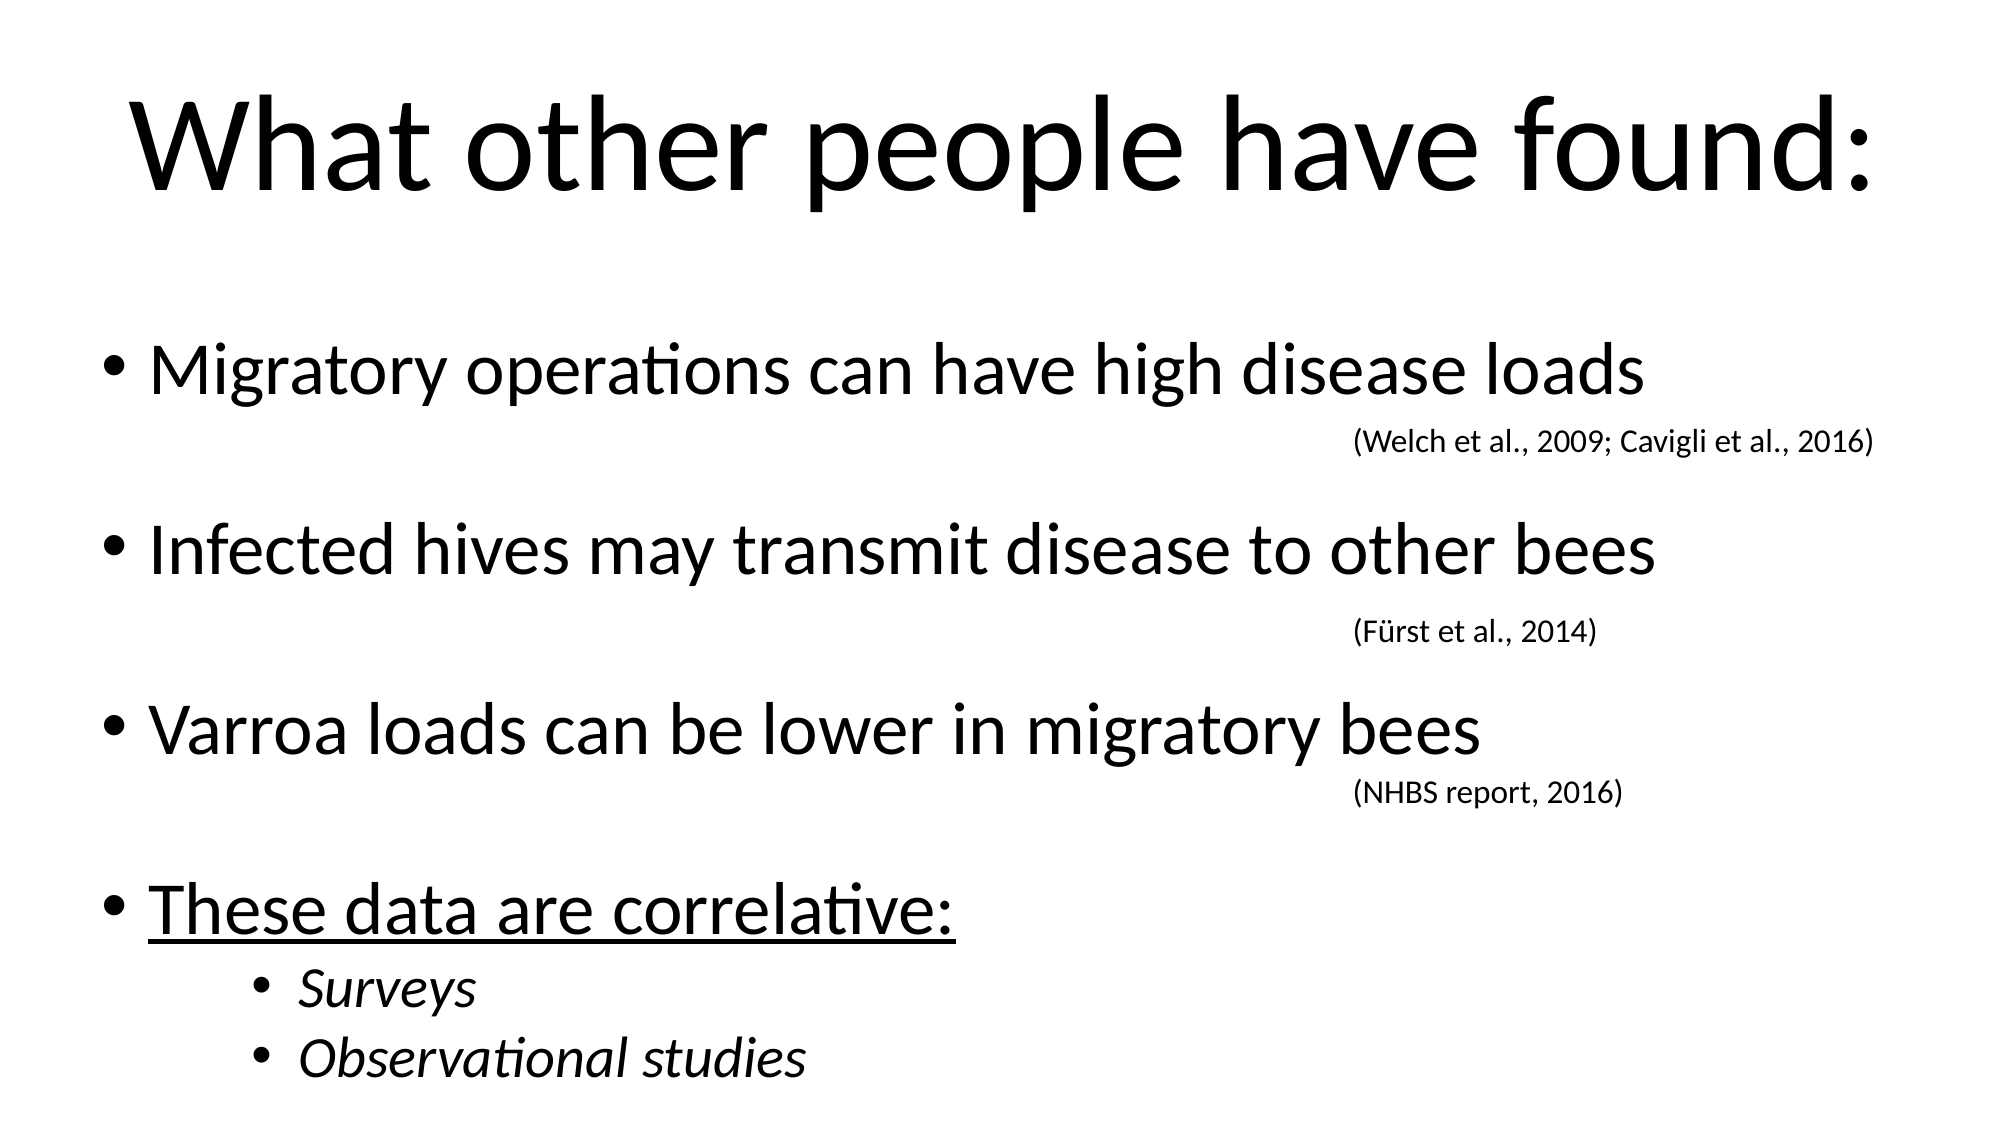

# What other people have found:

Migratory operations can have high disease loads

Infected hives may transmit disease to other bees

Varroa loads can be lower in migratory bees

These data are correlative:
Surveys
Observational studies
(Welch et al., 2009; Cavigli et al., 2016)
(Fürst et al., 2014)
(NHBS report, 2016)